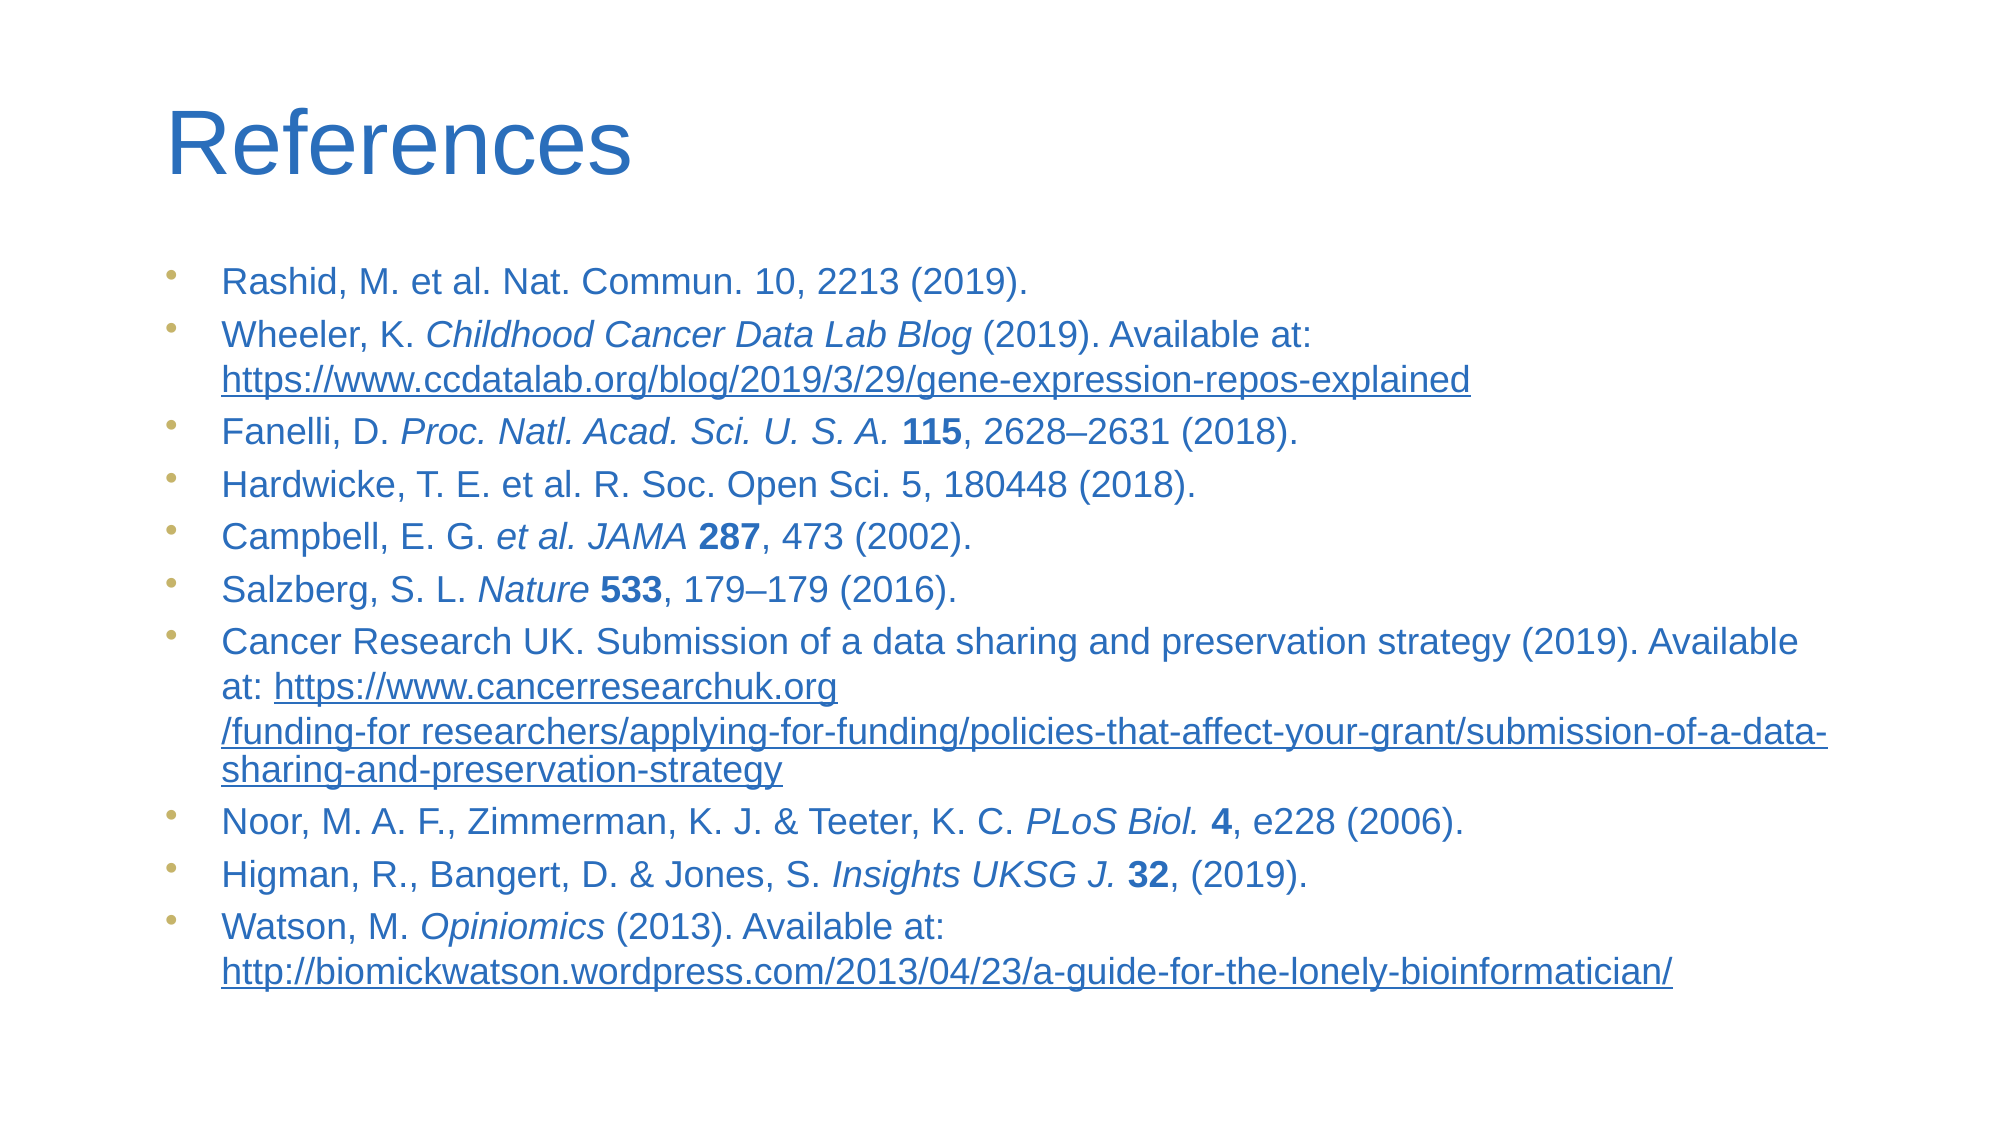

# References
Rashid, M. et al. Nat. Commun. 10, 2213 (2019).
Wheeler, K. Childhood Cancer Data Lab Blog (2019). Available at: https://www.ccdatalab.org/blog/2019/3/29/gene-expression-repos-explained
Fanelli, D. Proc. Natl. Acad. Sci. U. S. A. 115, 2628–2631 (2018).
Hardwicke, T. E. et al. R. Soc. Open Sci. 5, 180448 (2018).
Campbell, E. G. et al. JAMA 287, 473 (2002).
Salzberg, S. L. Nature 533, 179–179 (2016).
Cancer Research UK. Submission of a data sharing and preservation strategy (2019). Available at: https://www.cancerresearchuk.org/funding-for researchers/applying-for-funding/policies-that-affect-your-grant/submission-of-a-data-sharing-and-preservation-strategy
Noor, M. A. F., Zimmerman, K. J. & Teeter, K. C. PLoS Biol. 4, e228 (2006).
Higman, R., Bangert, D. & Jones, S. Insights UKSG J. 32, (2019).
Watson, M. Opiniomics (2013). Available at: http://biomickwatson.wordpress.com/2013/04/23/a-guide-for-the-lonely-bioinformatician/